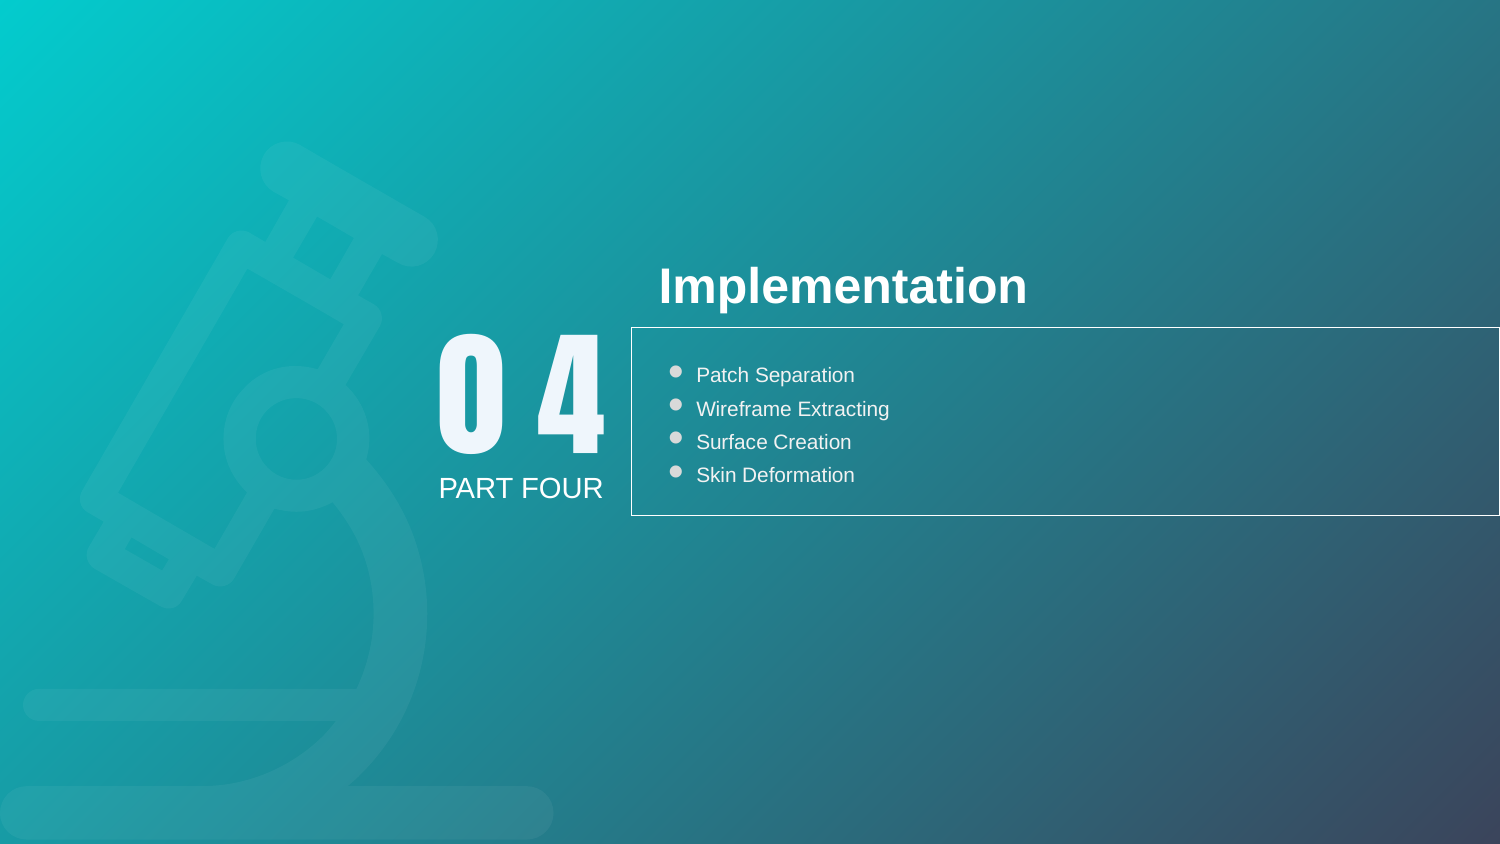

Implementation
0 4

Patch Separation
Wireframe Extracting
Surface Creation
Skin Deformation
PART FOUR